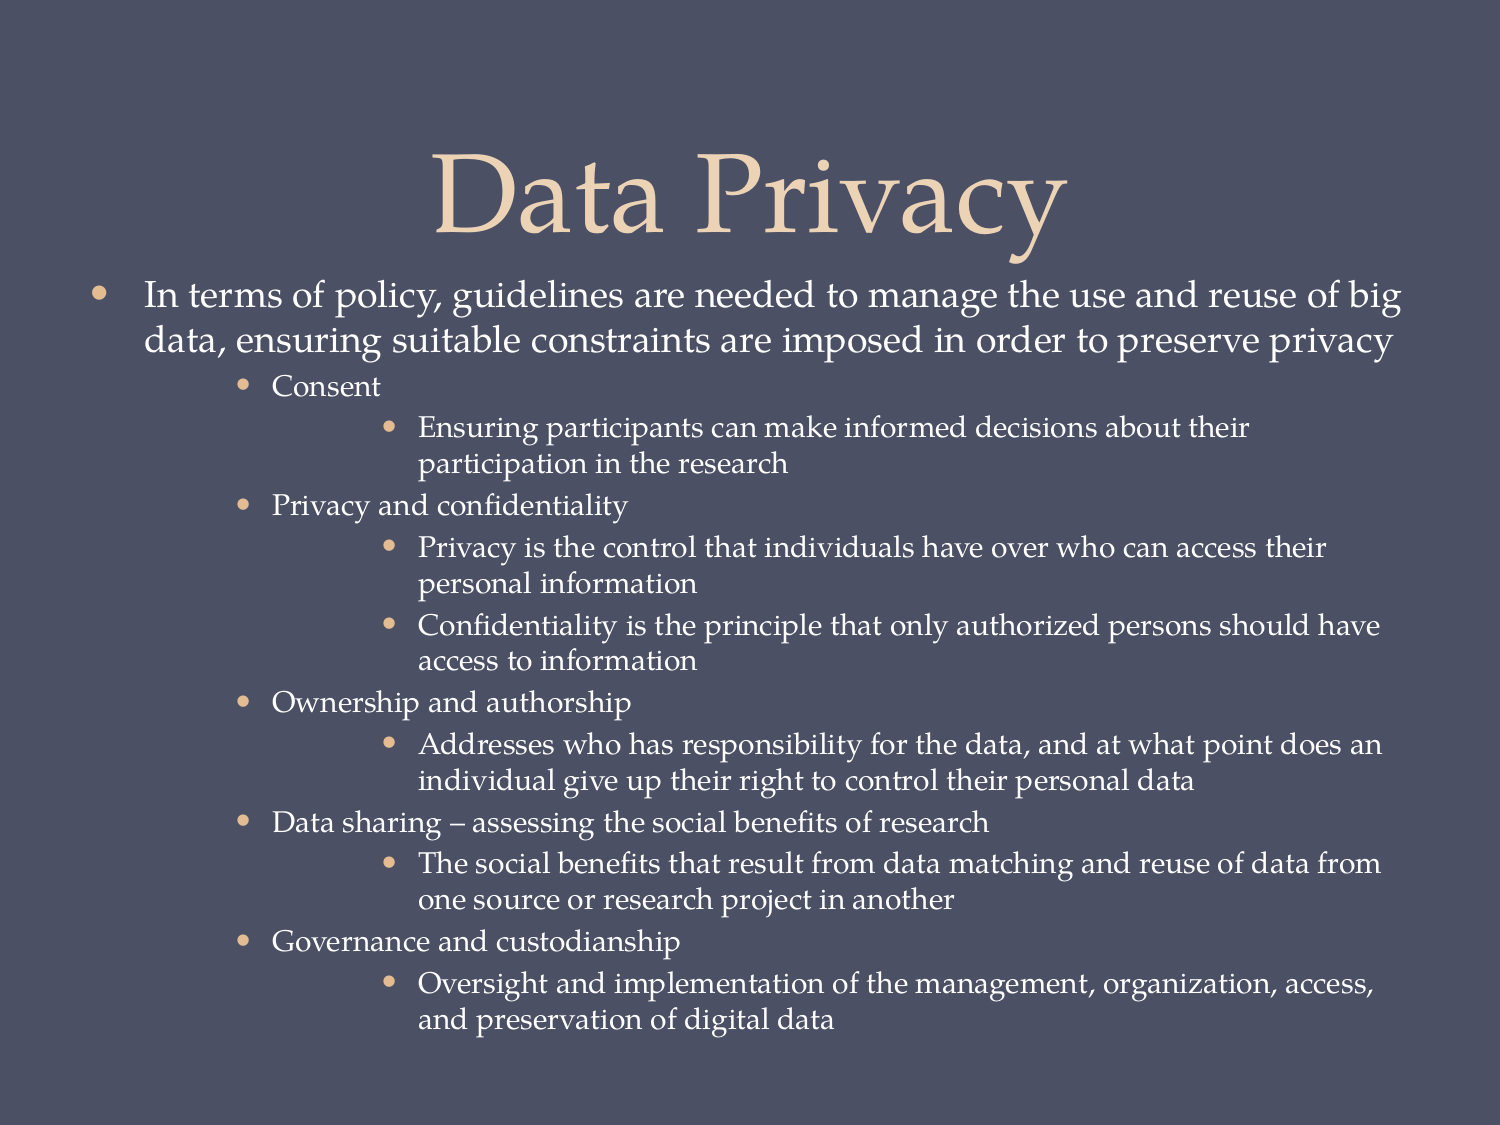

# Data Privacy
In terms of policy, guidelines are needed to manage the use and reuse of big data, ensuring suitable constraints are imposed in order to preserve privacy
Consent
Ensuring participants can make informed decisions about their participation in the research
Privacy and confidentiality
Privacy is the control that individuals have over who can access their personal information
Confidentiality is the principle that only authorized persons should have access to information
Ownership and authorship
Addresses who has responsibility for the data, and at what point does an individual give up their right to control their personal data
Data sharing – assessing the social benefits of research
The social benefits that result from data matching and reuse of data from one source or research project in another
Governance and custodianship
Oversight and implementation of the management, organization, access, and preservation of digital data